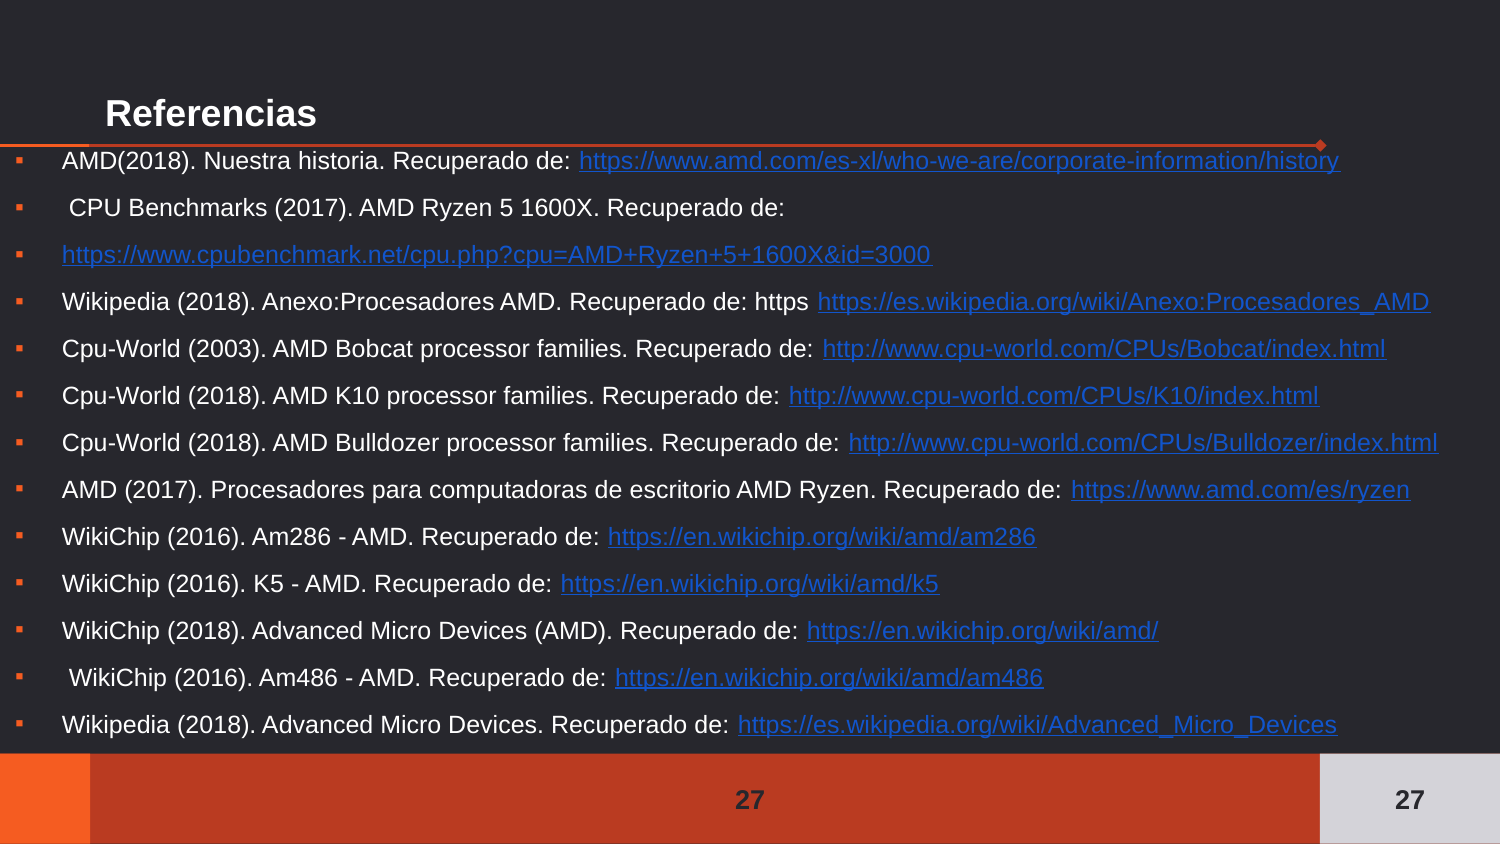

# Referencias
AMD(2018). Nuestra historia. Recuperado de: https://www.amd.com/es-xl/who-we-are/corporate-information/history
 CPU Benchmarks (2017). AMD Ryzen 5 1600X. Recuperado de:
https://www.cpubenchmark.net/cpu.php?cpu=AMD+Ryzen+5+1600X&id=3000
Wikipedia (2018). Anexo:Procesadores AMD. Recuperado de: https https://es.wikipedia.org/wiki/Anexo:Procesadores_AMD
Cpu-World (2003). AMD Bobcat processor families. Recuperado de: http://www.cpu-world.com/CPUs/Bobcat/index.html
Cpu-World (2018). AMD K10 processor families. Recuperado de: http://www.cpu-world.com/CPUs/K10/index.html
Cpu-World (2018). AMD Bulldozer processor families. Recuperado de: http://www.cpu-world.com/CPUs/Bulldozer/index.html
AMD (2017). Procesadores para computadoras de escritorio AMD Ryzen. Recuperado de: https://www.amd.com/es/ryzen
WikiChip (2016). Am286 - AMD. Recuperado de: https://en.wikichip.org/wiki/amd/am286
WikiChip (2016). K5 - AMD. Recuperado de: https://en.wikichip.org/wiki/amd/k5
WikiChip (2018). Advanced Micro Devices (AMD). Recuperado de: https://en.wikichip.org/wiki/amd/
 WikiChip (2016). Am486 - AMD. Recuperado de: https://en.wikichip.org/wiki/amd/am486
Wikipedia (2018). Advanced Micro Devices. Recuperado de: https://es.wikipedia.org/wiki/Advanced_Micro_Devices
27
27